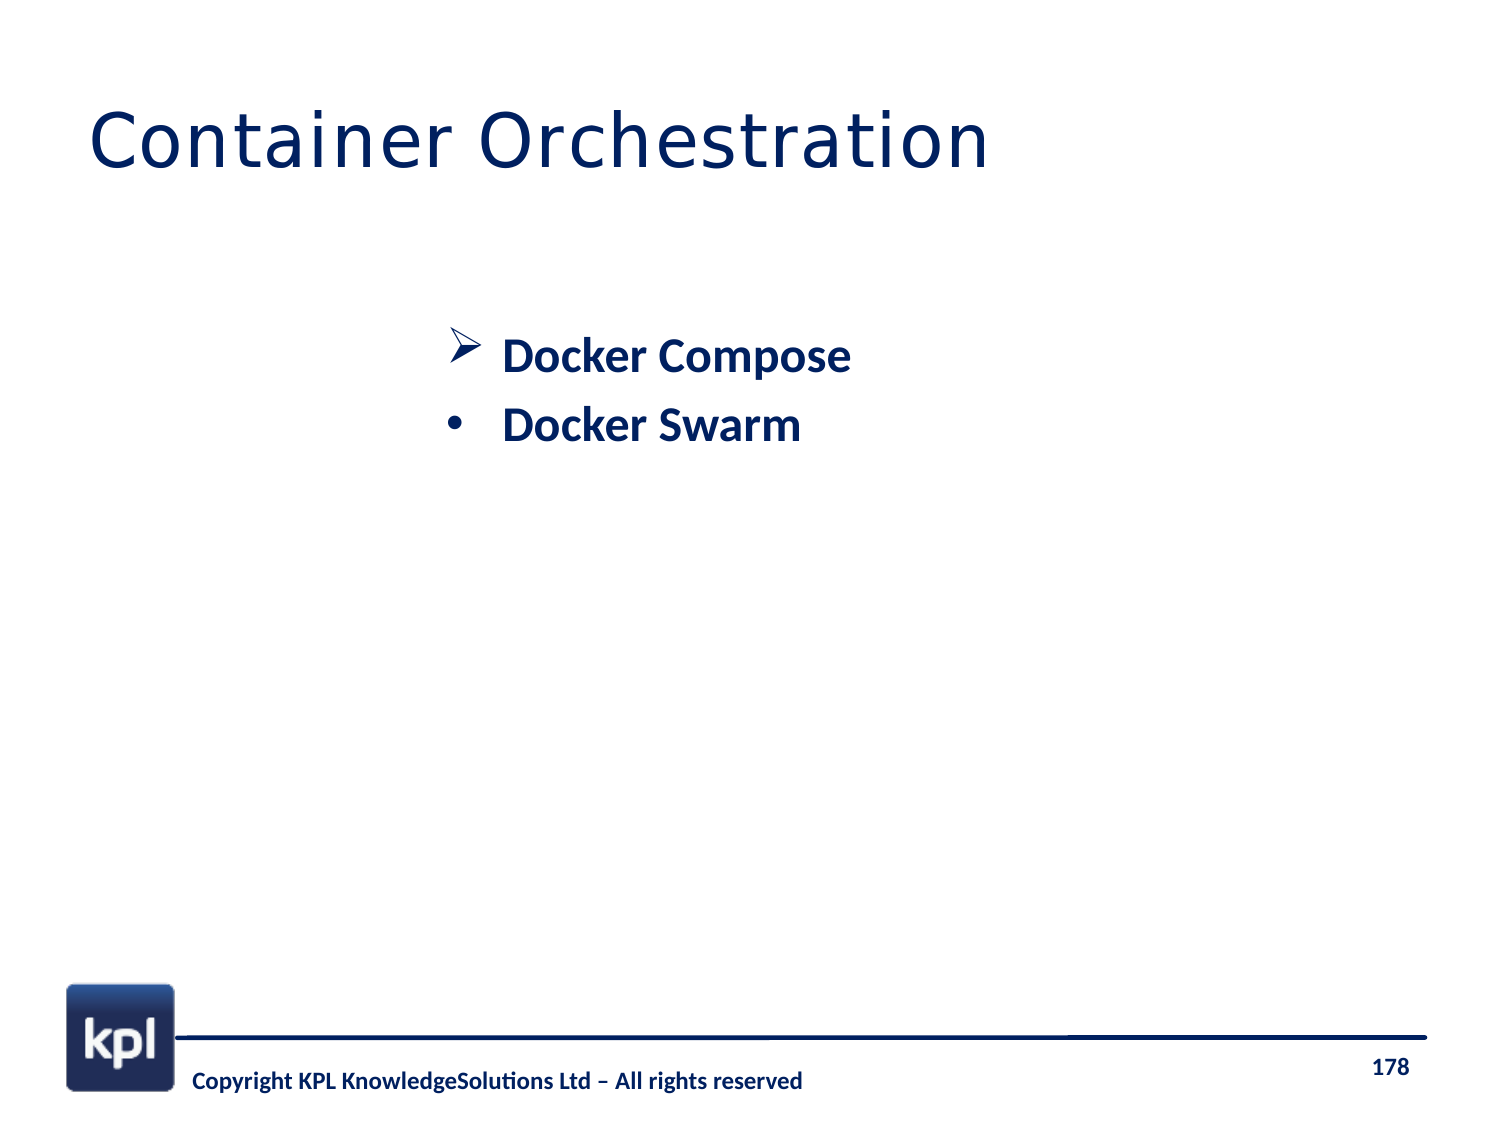

# Container Orchestration
Docker Compose
Docker Swarm
178
Copyright KPL KnowledgeSolutions Ltd – All rights reserved